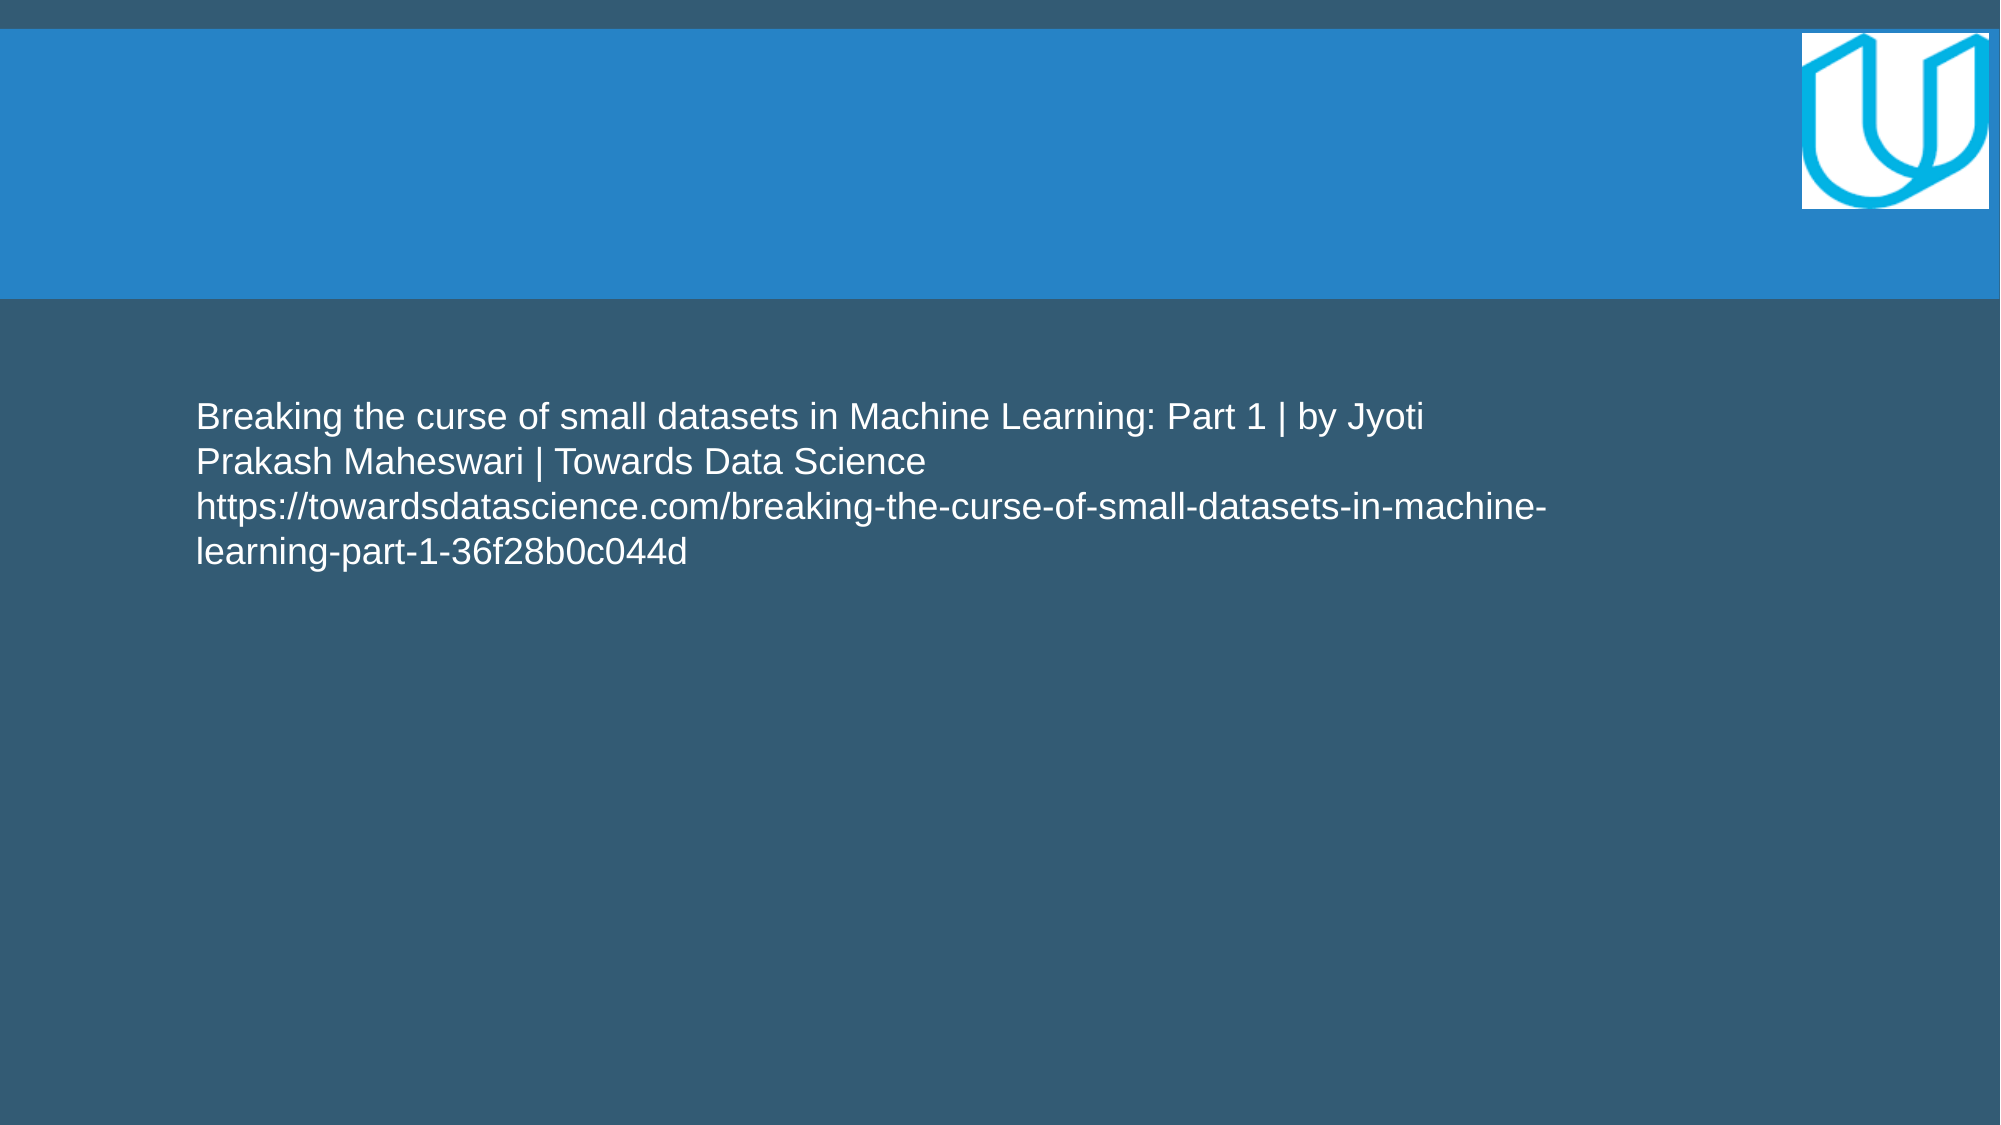

#

Breaking the curse of small datasets in Machine Learning: Part 1 | by Jyoti Prakash Maheswari | Towards Data Science
https://towardsdatascience.com/breaking-the-curse-of-small-datasets-in-machine-learning-part-1-36f28b0c044d